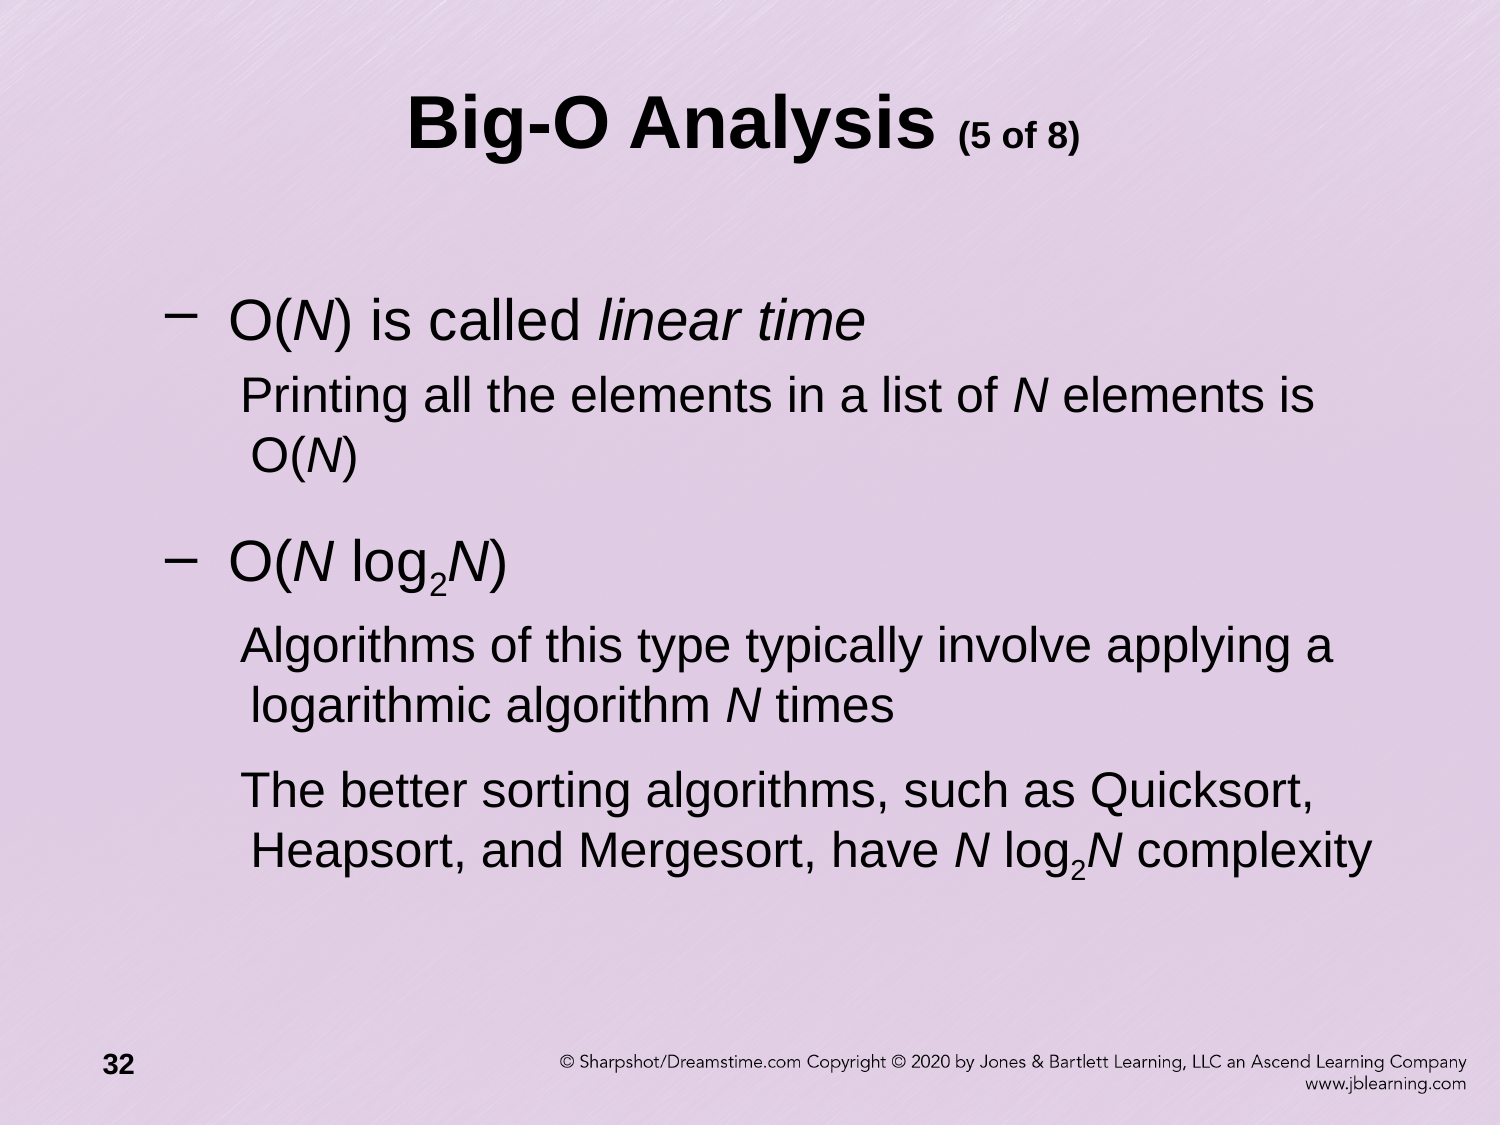

# Big-O Analysis (5 of 8)
 O(N) is called linear time
Printing all the elements in a list of N elements is O(N)
 O(N log2N)
Algorithms of this type typically involve applying a logarithmic algorithm N times
The better sorting algorithms, such as Quicksort, Heapsort, and Mergesort, have N log2N complexity
32